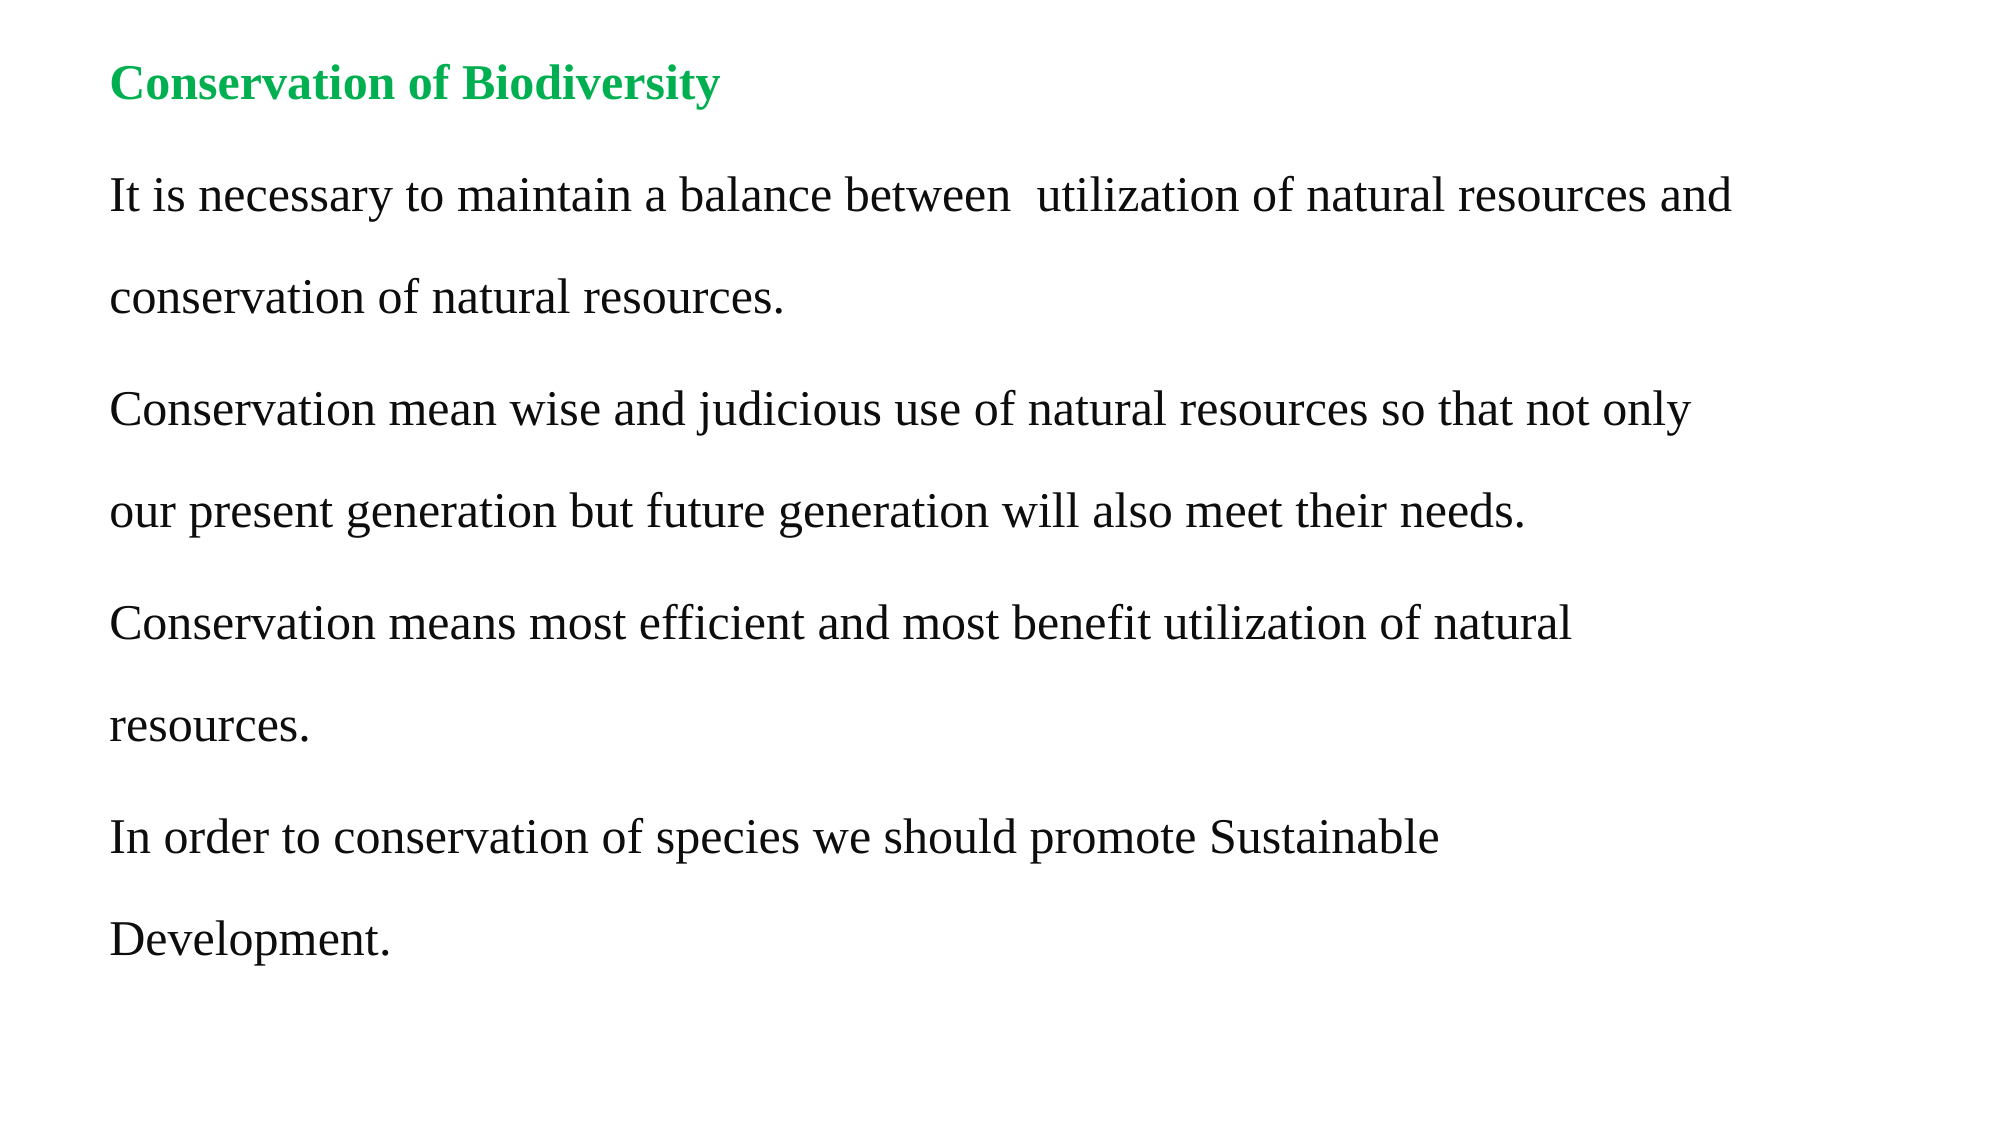

Conservation of Biodiversity
It is necessary to maintain a balance between  utilization of natural resources and conservation of natural resources.
Conservation mean wise and judicious use of natural resources so that not only our present generation but future generation will also meet their needs.
Conservation means most efficient and most benefit utilization of natural resources.
In order to conservation of species we should promote Sustainable Development.